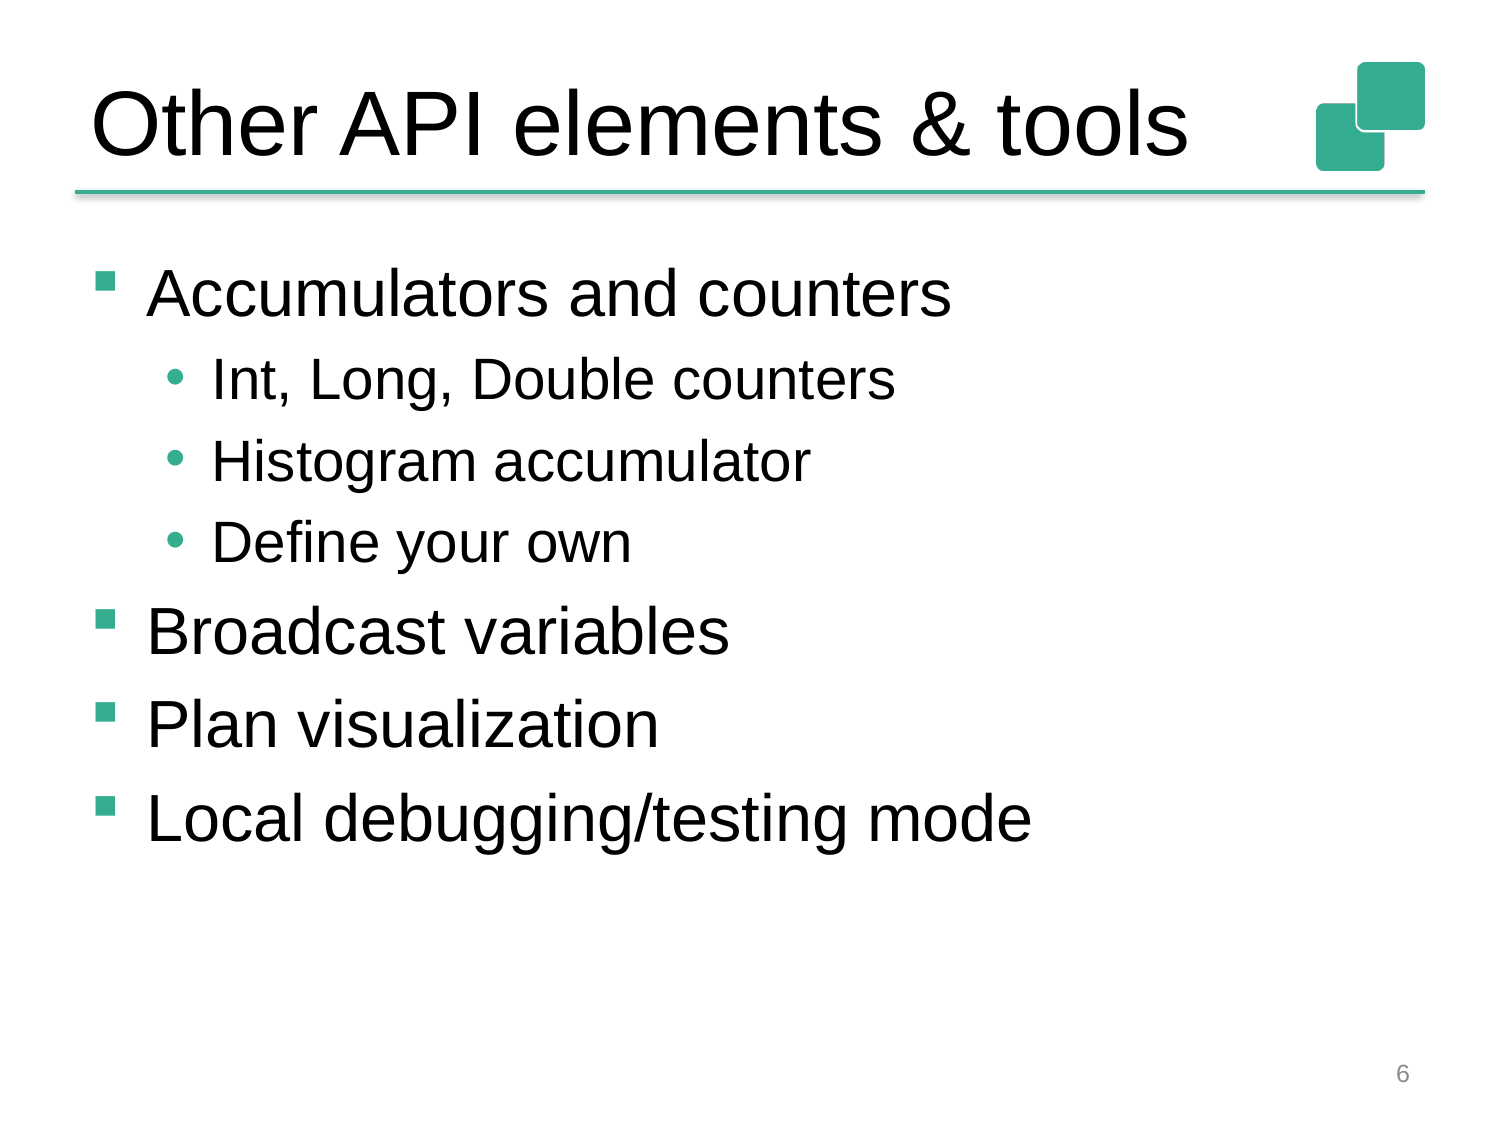

# Other API elements & tools
Accumulators and counters
Int, Long, Double counters
Histogram accumulator
Define your own
Broadcast variables
Plan visualization
Local debugging/testing mode
6